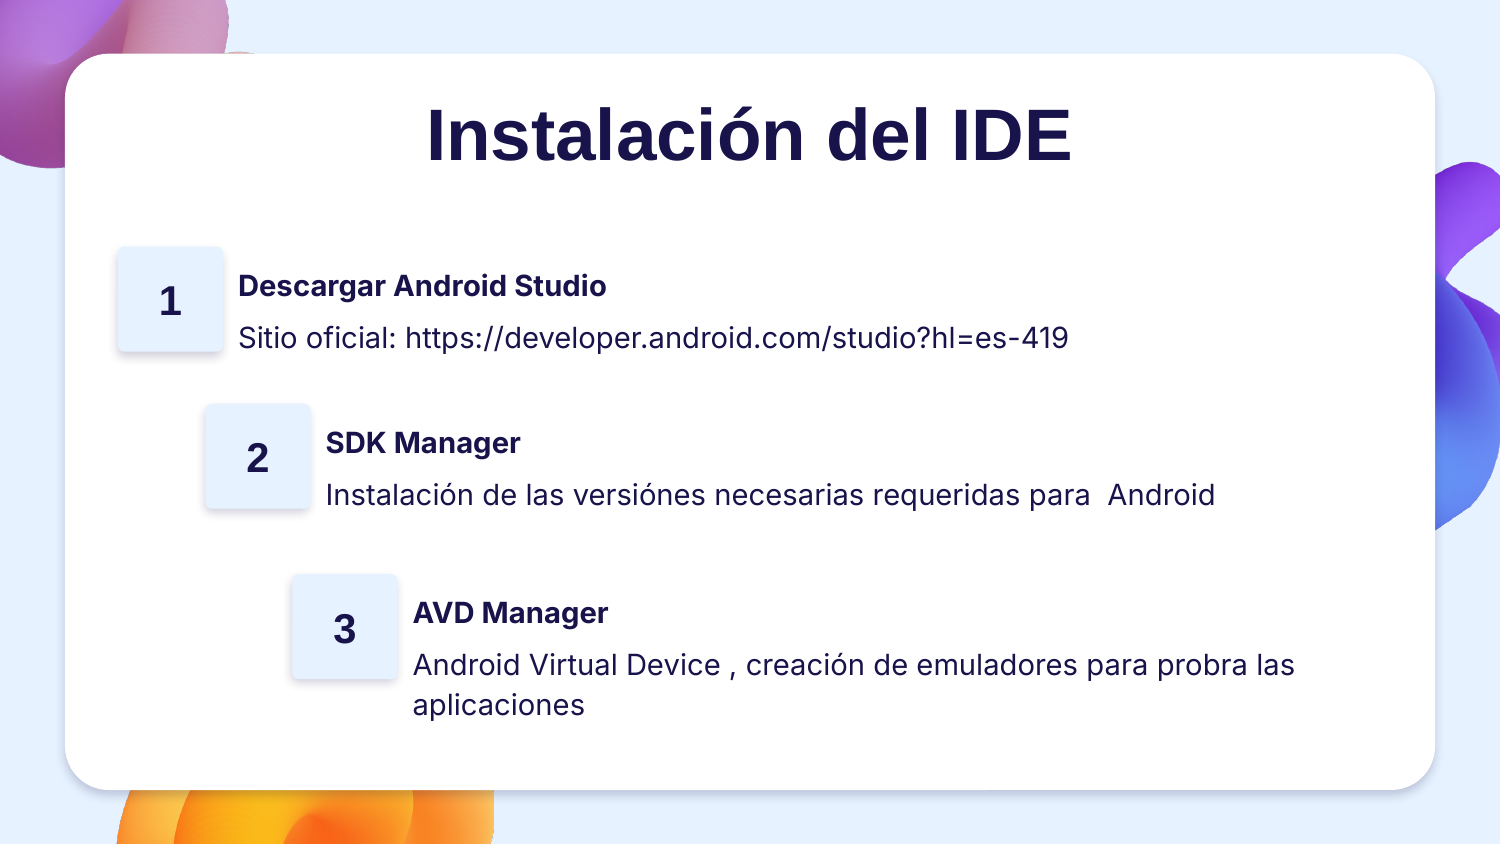

# Instalación del IDE
1
Descargar Android Studio
Sitio oficial: https://developer.android.com/studio?hl=es-419
2
SDK Manager
Instalación de las versiónes necesarias requeridas para  Android
3
AVD Manager
Android Virtual Device , creación de emuladores para probra las aplicaciones